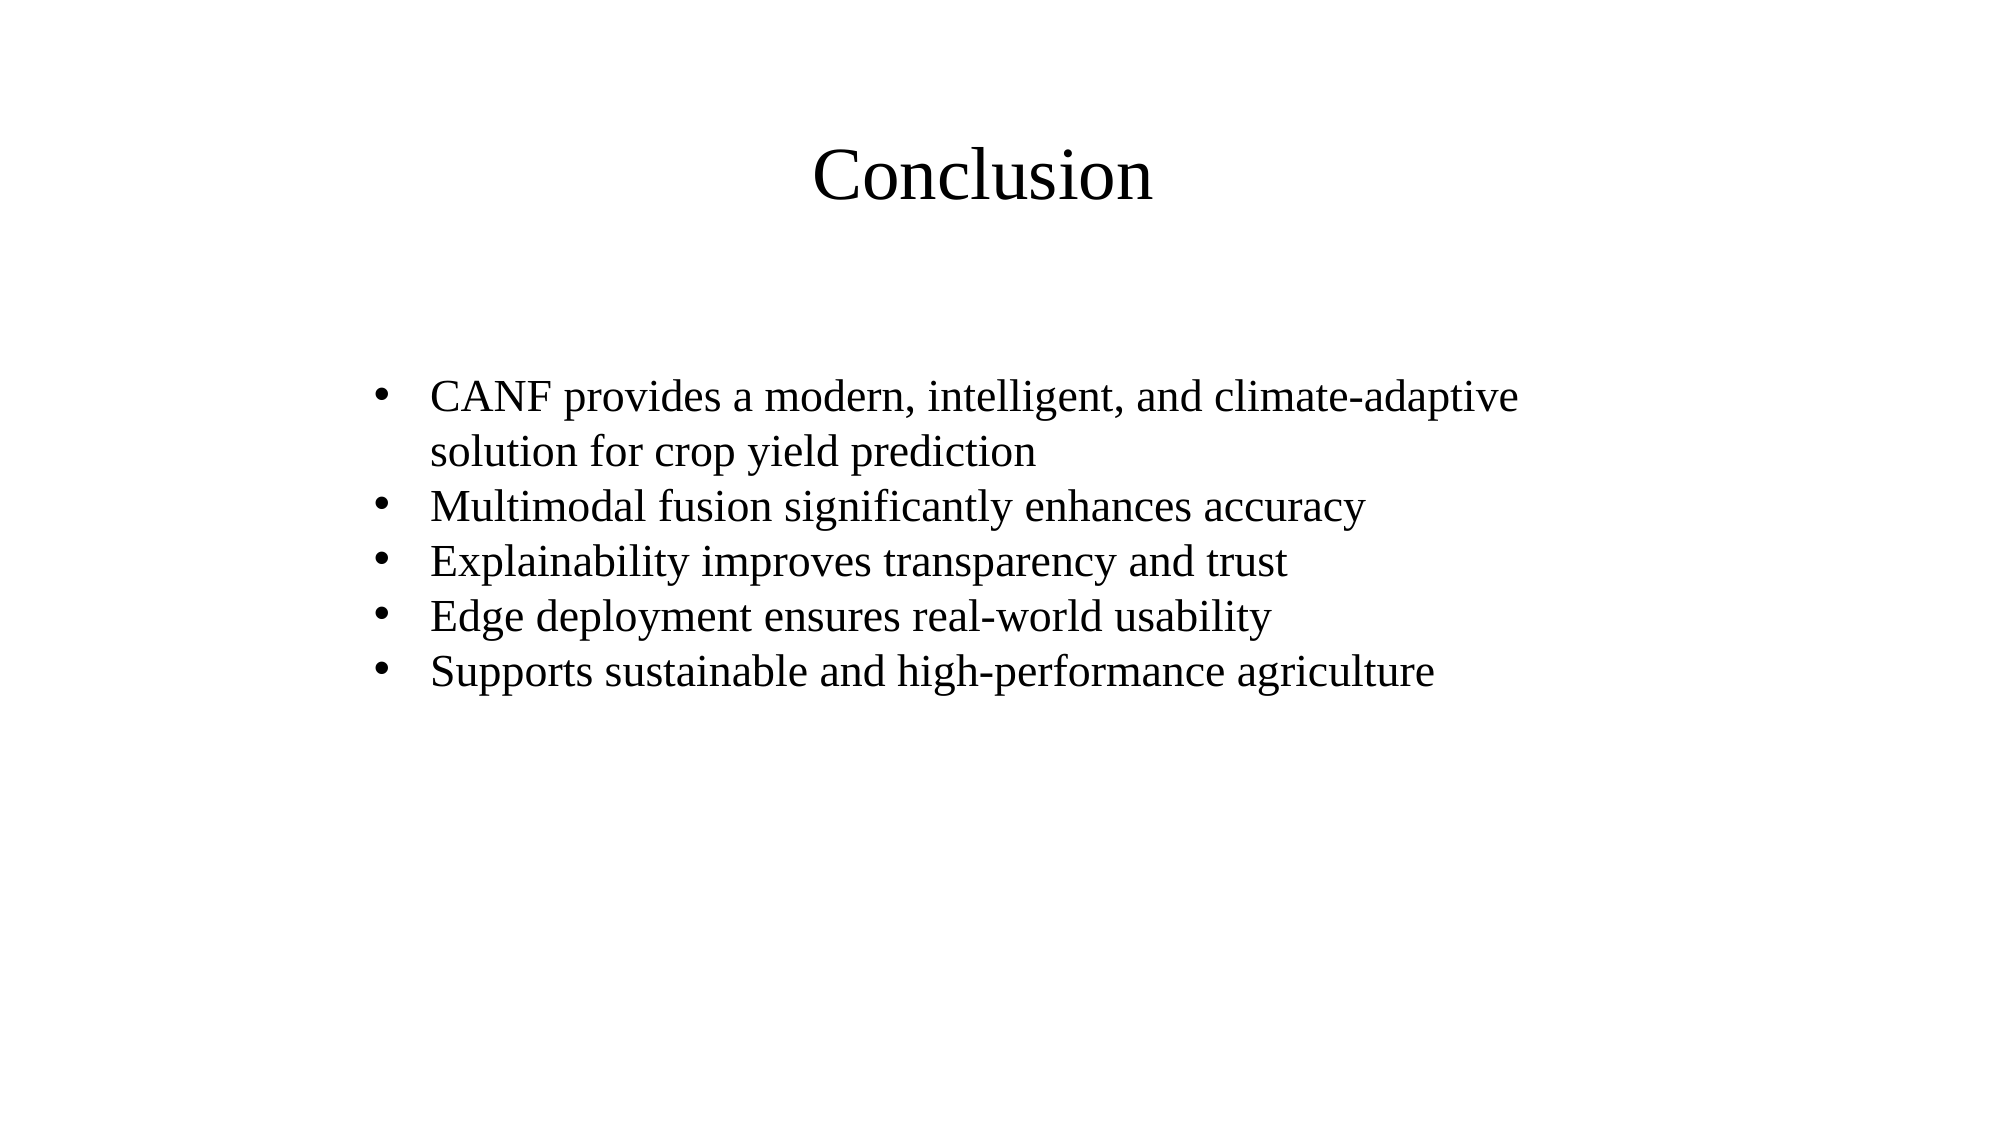

# Conclusion
CANF provides a modern, intelligent, and climate-adaptive solution for crop yield prediction
Multimodal fusion significantly enhances accuracy
Explainability improves transparency and trust
Edge deployment ensures real-world usability
Supports sustainable and high-performance agriculture